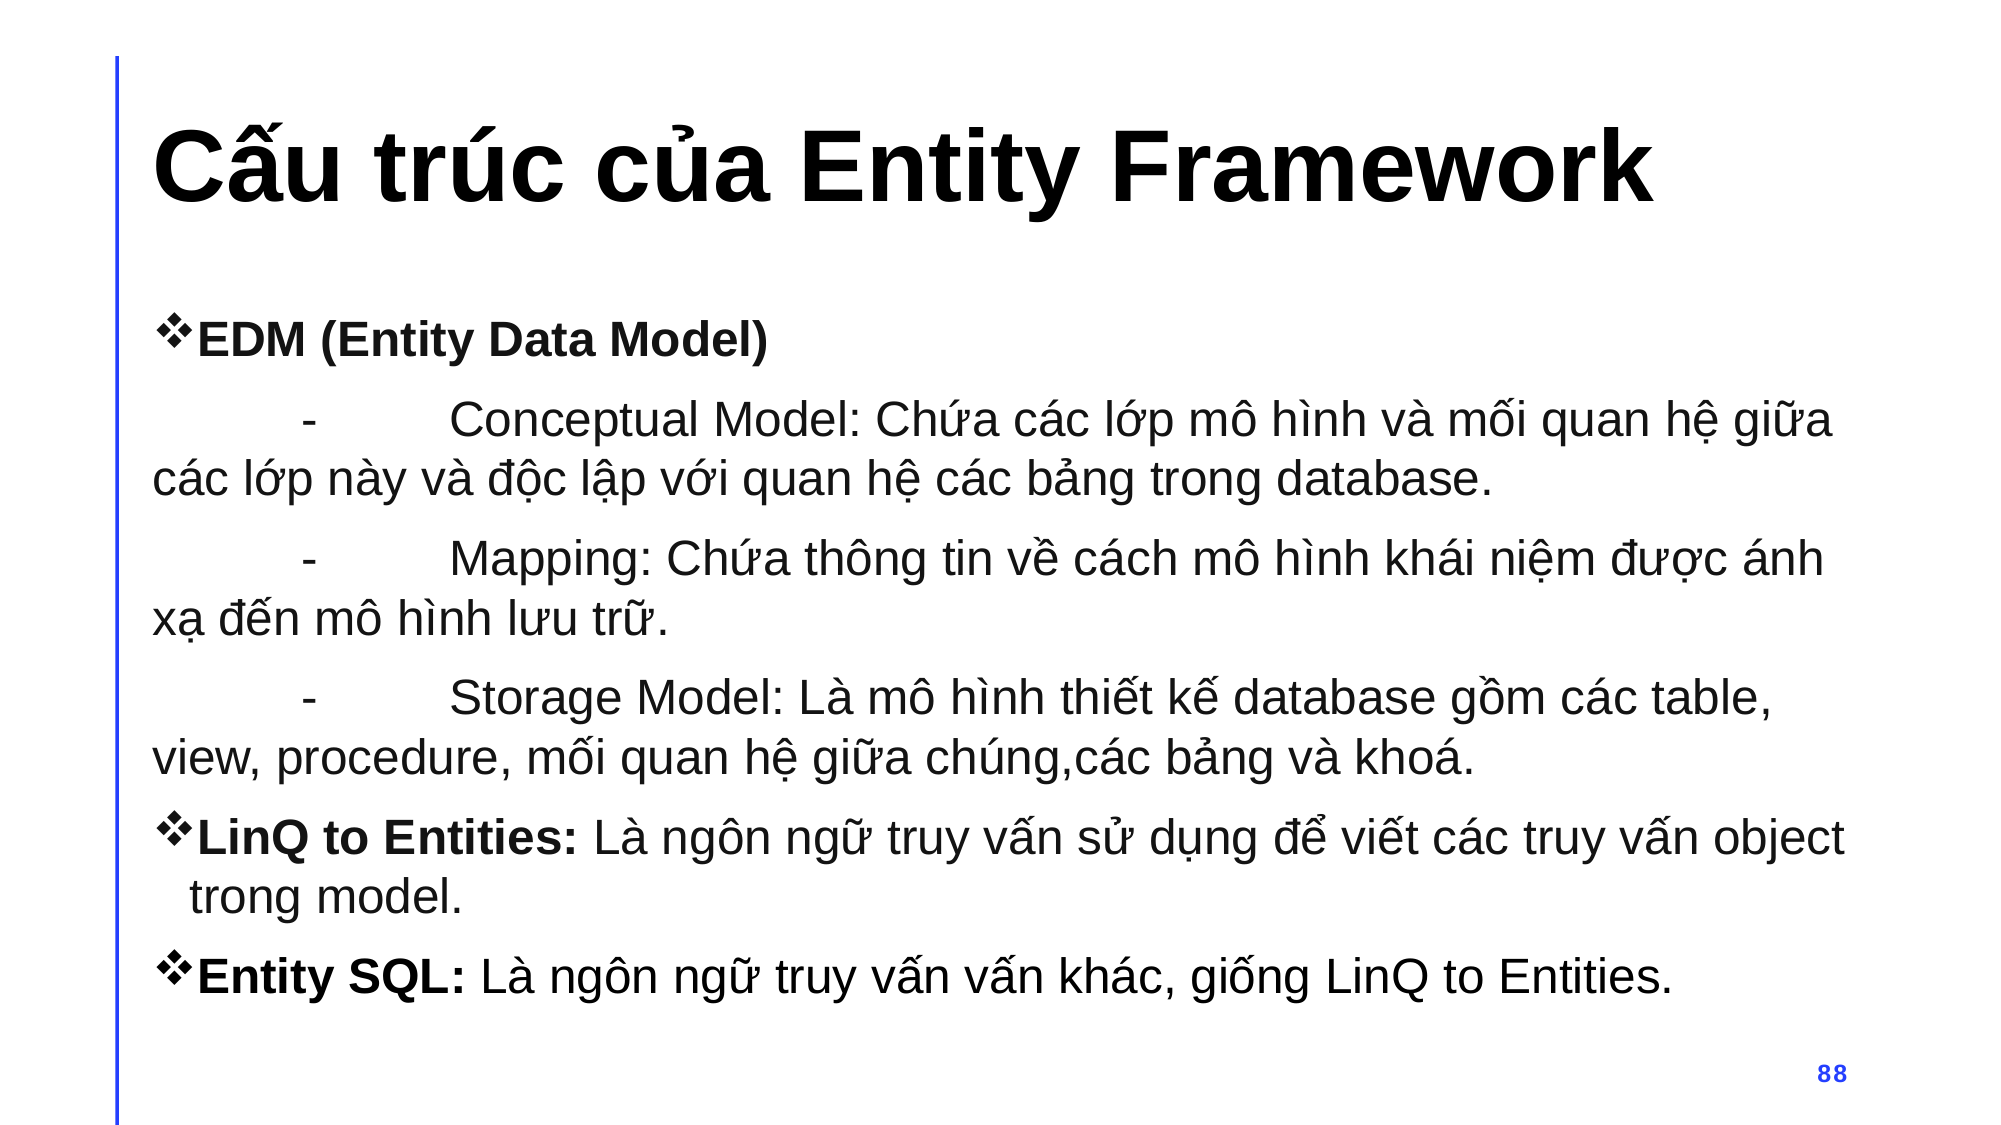

# Cấu trúc của Entity Framework
EDM (Entity Data Model)
	-	Conceptual Model: Chứa các lớp mô hình và mối quan hệ giữa các lớp này và độc lập với quan hệ các bảng trong database.
	-	Mapping: Chứa thông tin về cách mô hình khái niệm được ánh xạ đến mô hình lưu trữ.
	-	Storage Model: Là mô hình thiết kế database gồm các table, view, procedure, mối quan hệ giữa chúng,các bảng và khoá.
LinQ to Entities: Là ngôn ngữ truy vấn sử dụng để viết các truy vấn object trong model.
Entity SQL: Là ngôn ngữ truy vấn vấn khác, giống LinQ to Entities.

88